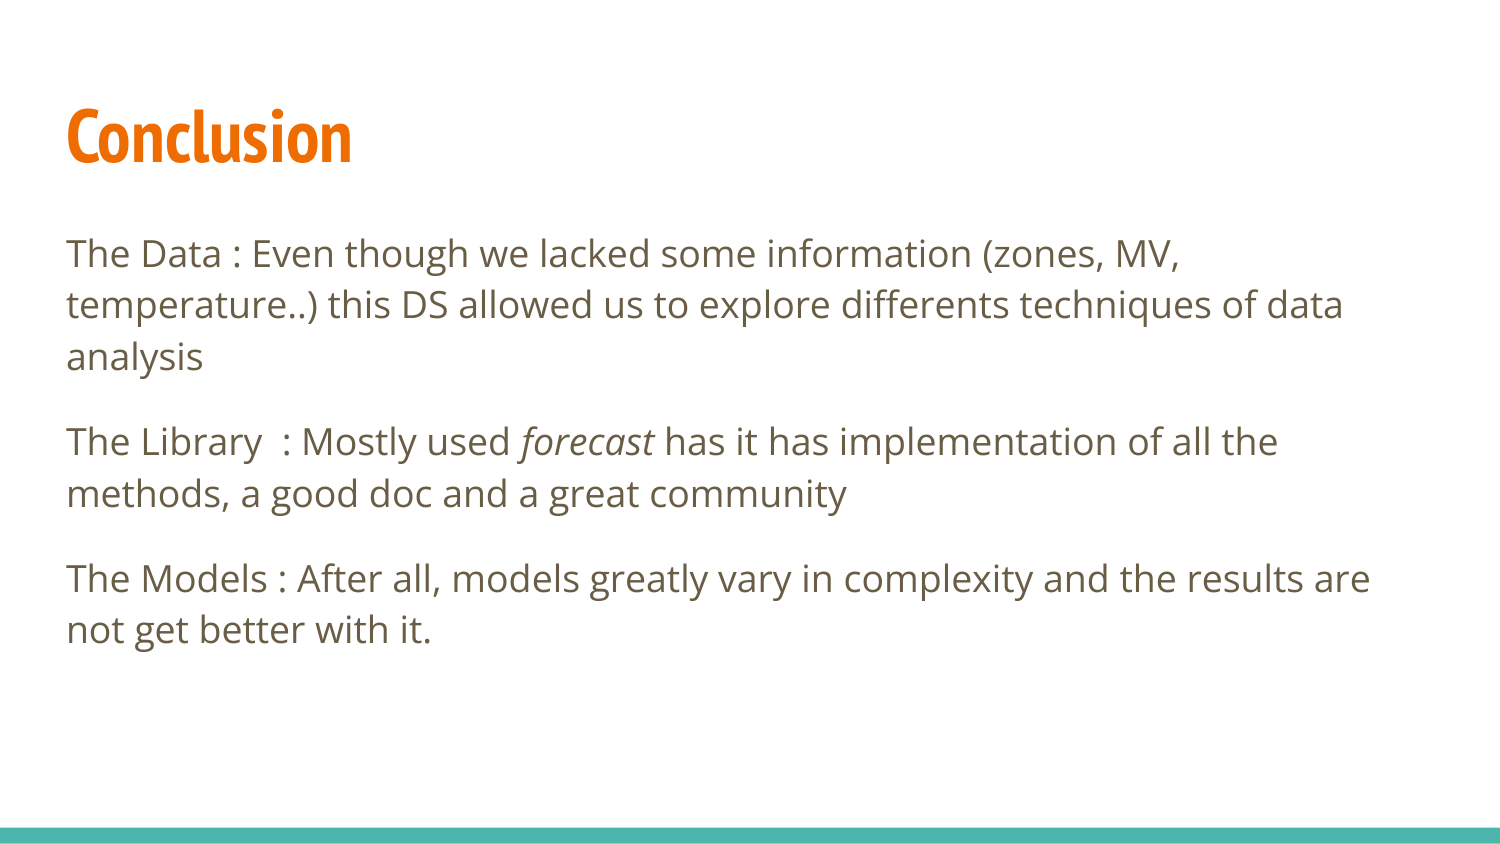

# Conclusion
The Data : Even though we lacked some information (zones, MV, temperature..) this DS allowed us to explore differents techniques of data analysis
The Library  : Mostly used forecast has it has implementation of all the methods, a good doc and a great community
The Models : After all, models greatly vary in complexity and the results are not get better with it.